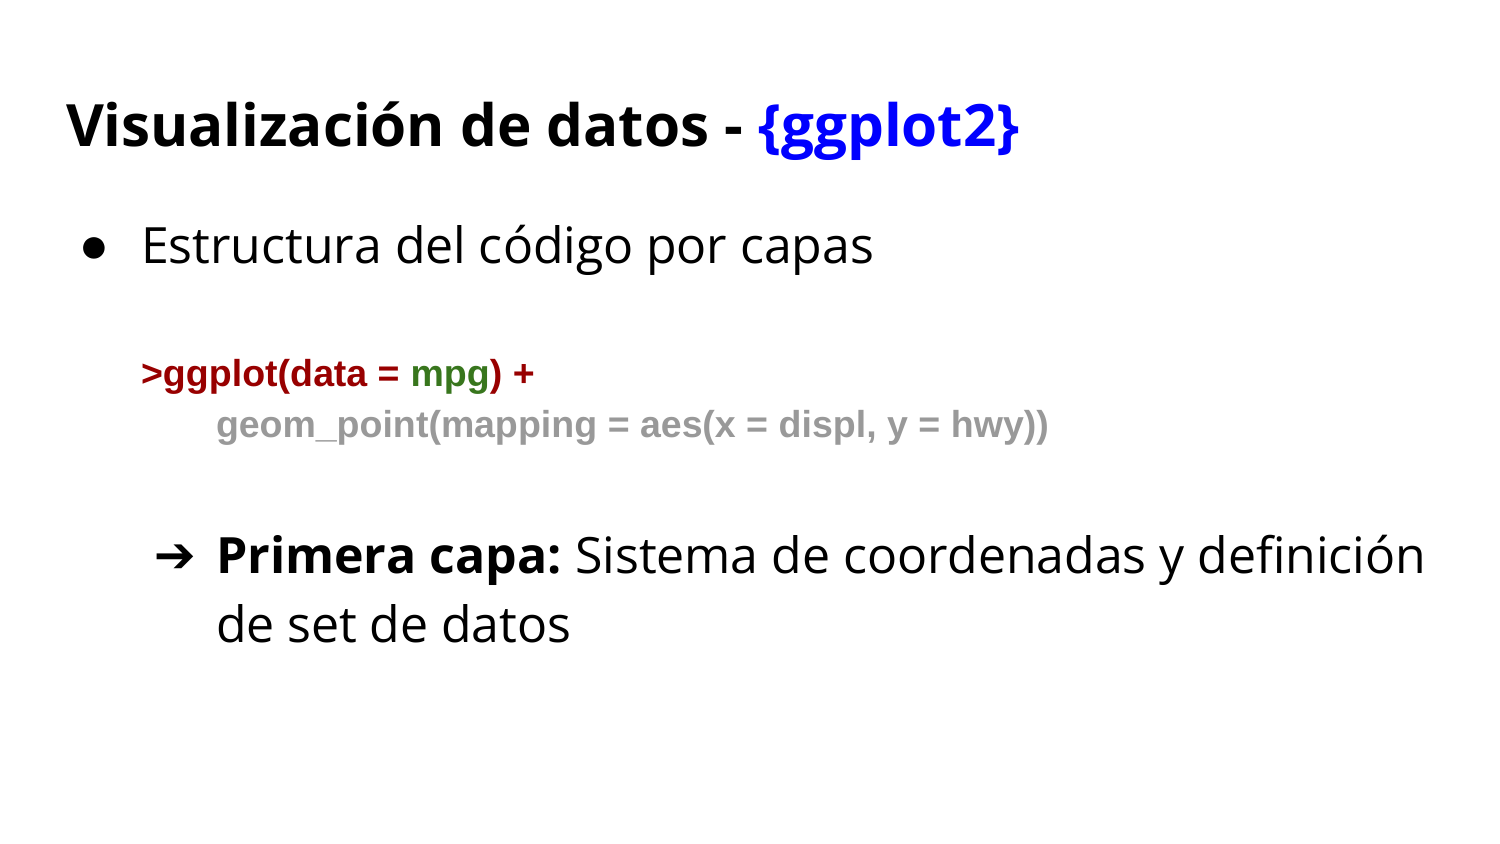

# Visualización de datos - {ggplot2}
Estructura del código por capas

>ggplot(data = mpg) +
	geom_point(mapping = aes(x = displ, y = hwy))

Primera capa: Sistema de coordenadas y definición de set de datos